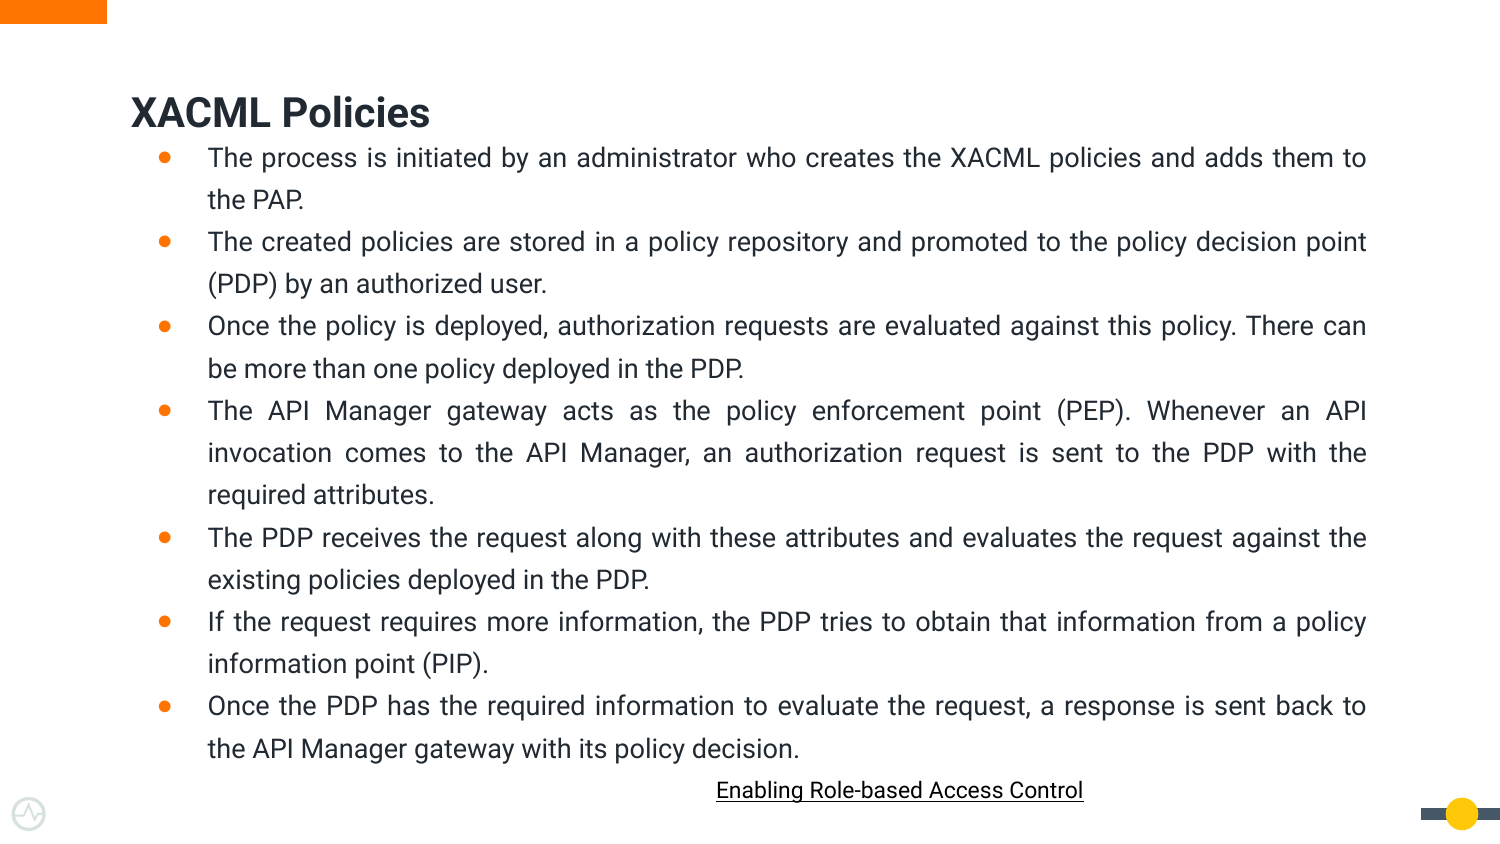

# XACML Policies
The process is initiated by an administrator who creates the XACML policies and adds them to the PAP.
The created policies are stored in a policy repository and promoted to the policy decision point (PDP) by an authorized user.
Once the policy is deployed, authorization requests are evaluated against this policy. There can be more than one policy deployed in the PDP.
The API Manager gateway acts as the policy enforcement point (PEP). Whenever an API invocation comes to the API Manager, an authorization request is sent to the PDP with the required attributes.
The PDP receives the request along with these attributes and evaluates the request against the existing policies deployed in the PDP.
If the request requires more information, the PDP tries to obtain that information from a policy information point (PIP).
Once the PDP has the required information to evaluate the request, a response is sent back to the API Manager gateway with its policy decision.
		Enabling Role-based Access Control